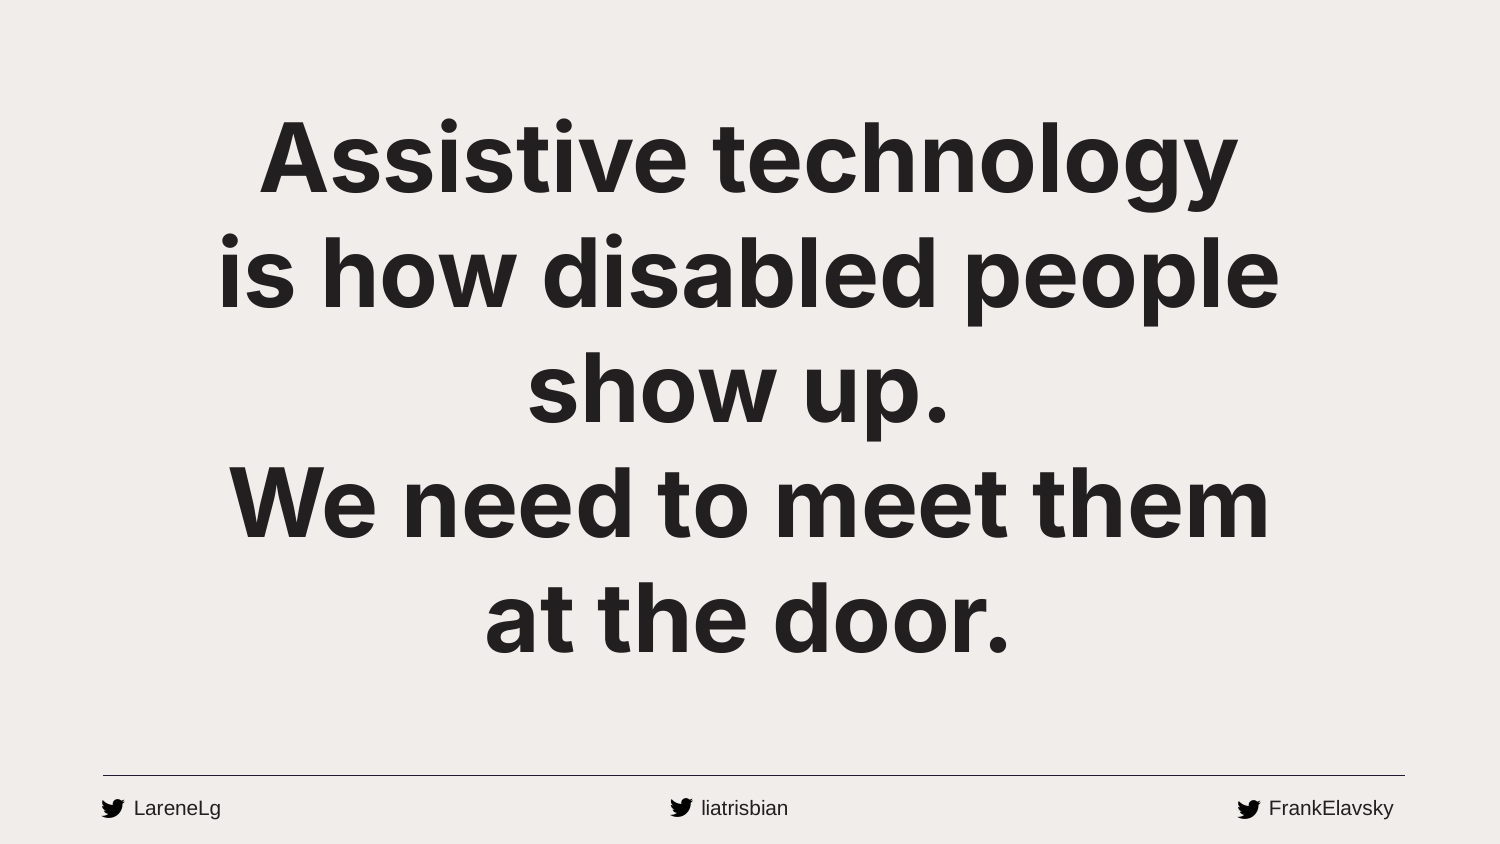

# Assistive technology is how disabled people show up.
We need to meet them at the door.